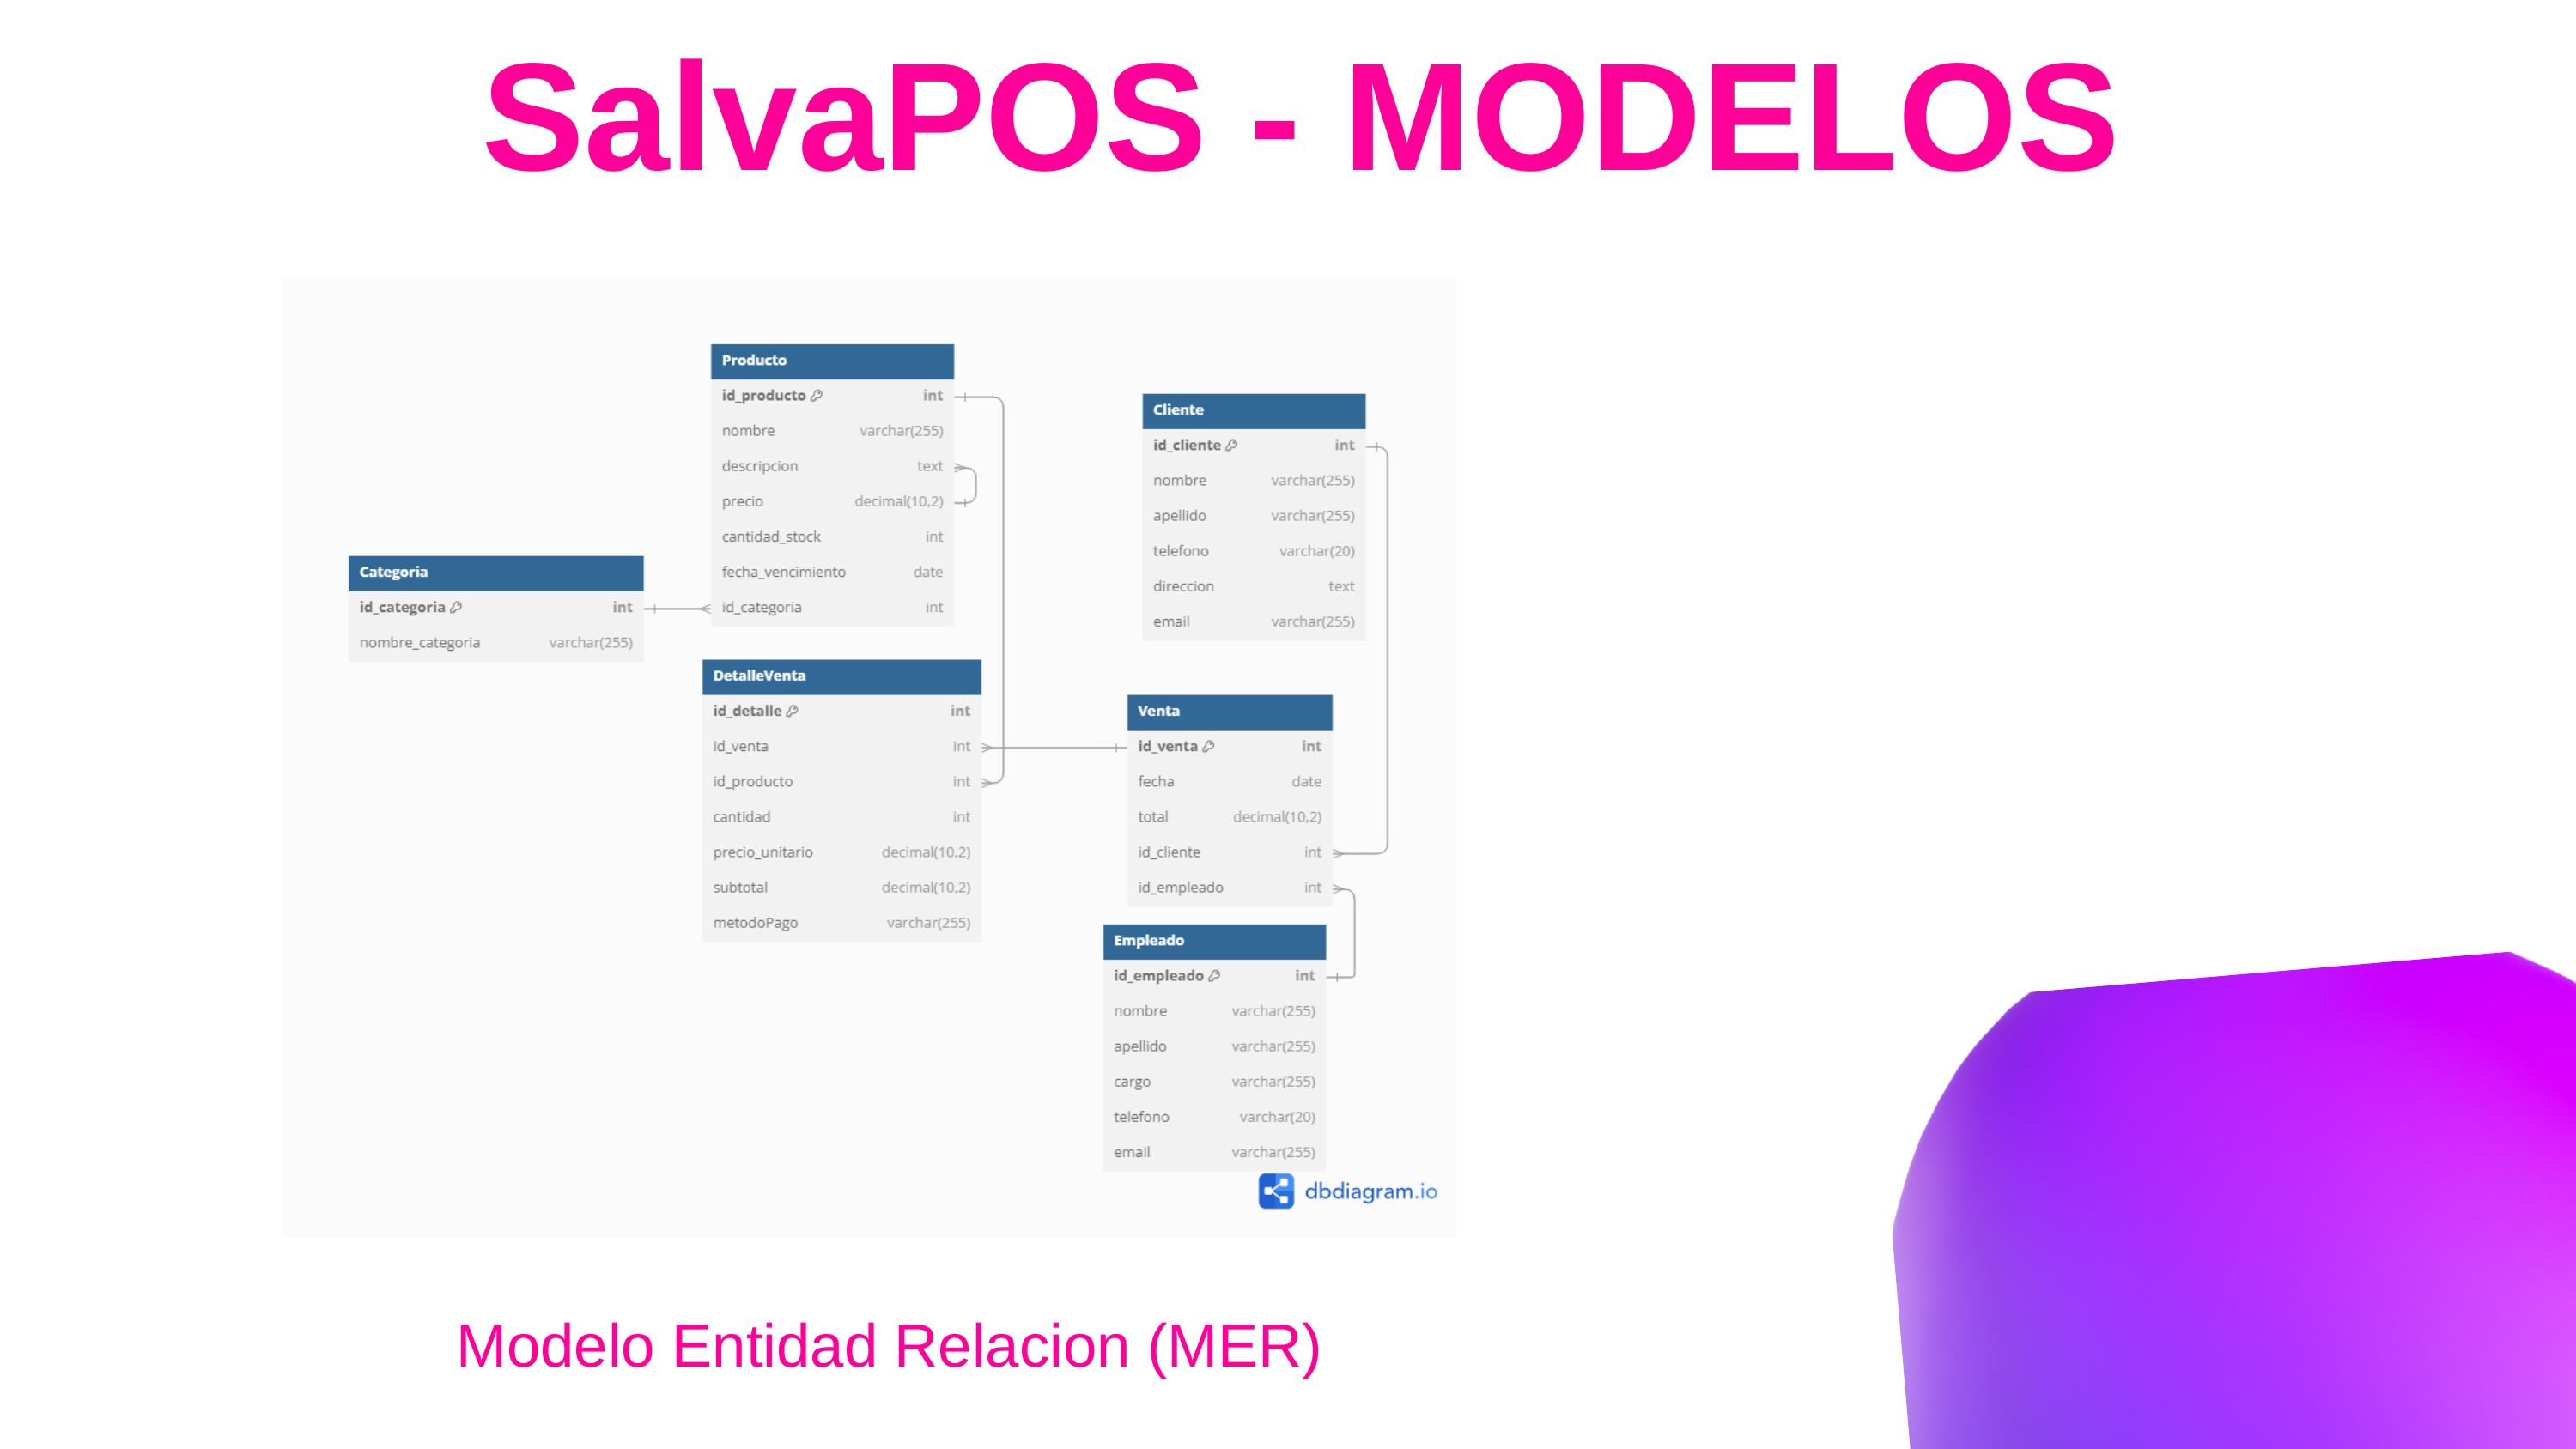

SalvaPOS - MODELOS

Modelo Entidad Relacion (MER)